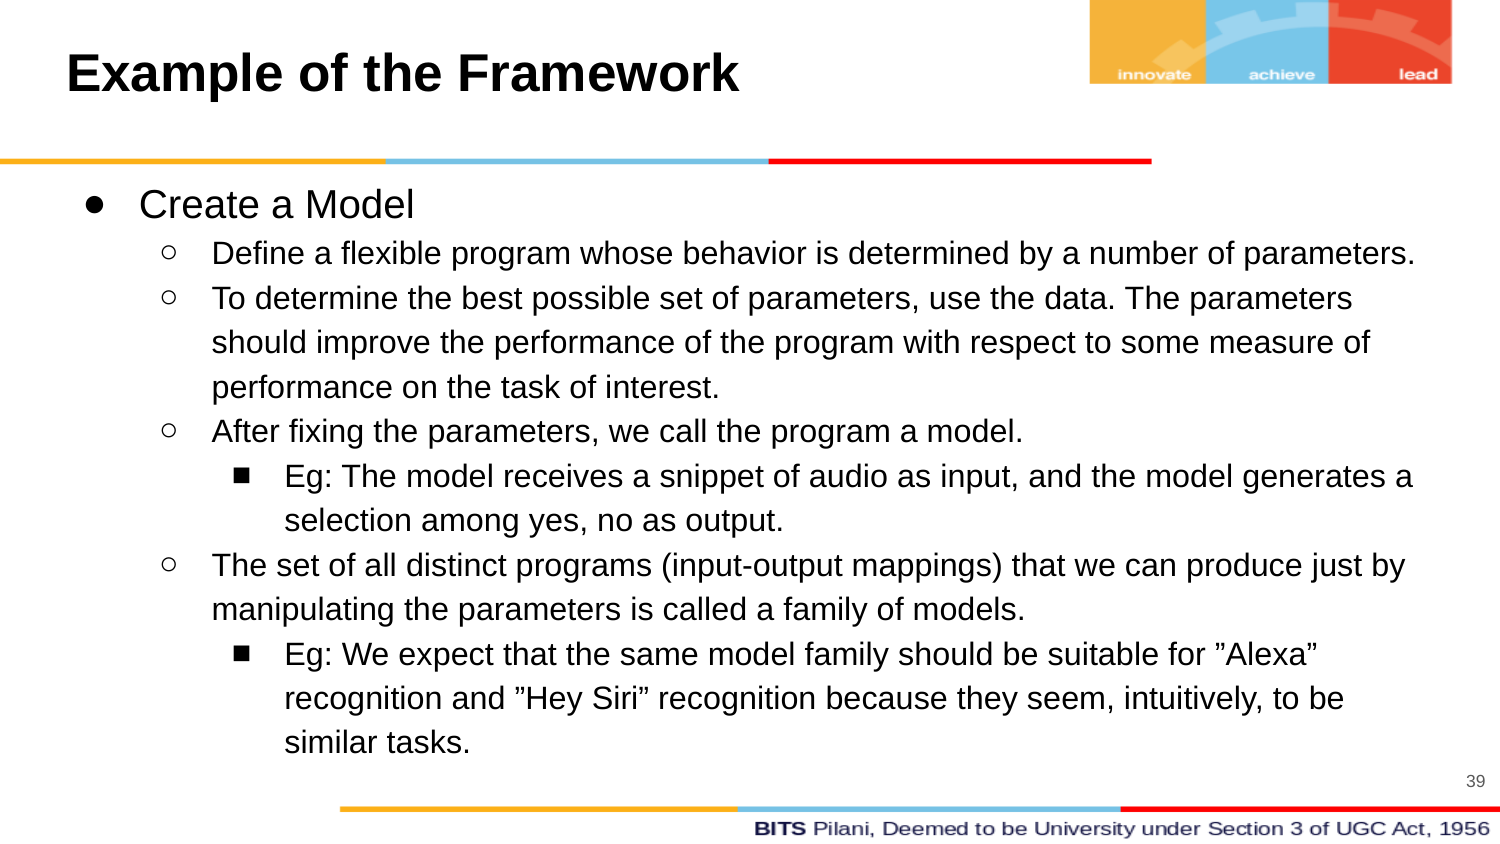

# Example of the Framework
Create a Model
Define a flexible program whose behavior is determined by a number of parameters.
To determine the best possible set of parameters, use the data. The parameters should improve the performance of the program with respect to some measure of performance on the task of interest.
After fixing the parameters, we call the program a model.
Eg: The model receives a snippet of audio as input, and the model generates a selection among yes, no as output.
The set of all distinct programs (input-output mappings) that we can produce just by manipulating the parameters is called a family of models.
Eg: We expect that the same model family should be suitable for ”Alexa” recognition and ”Hey Siri” recognition because they seem, intuitively, to be similar tasks.
39